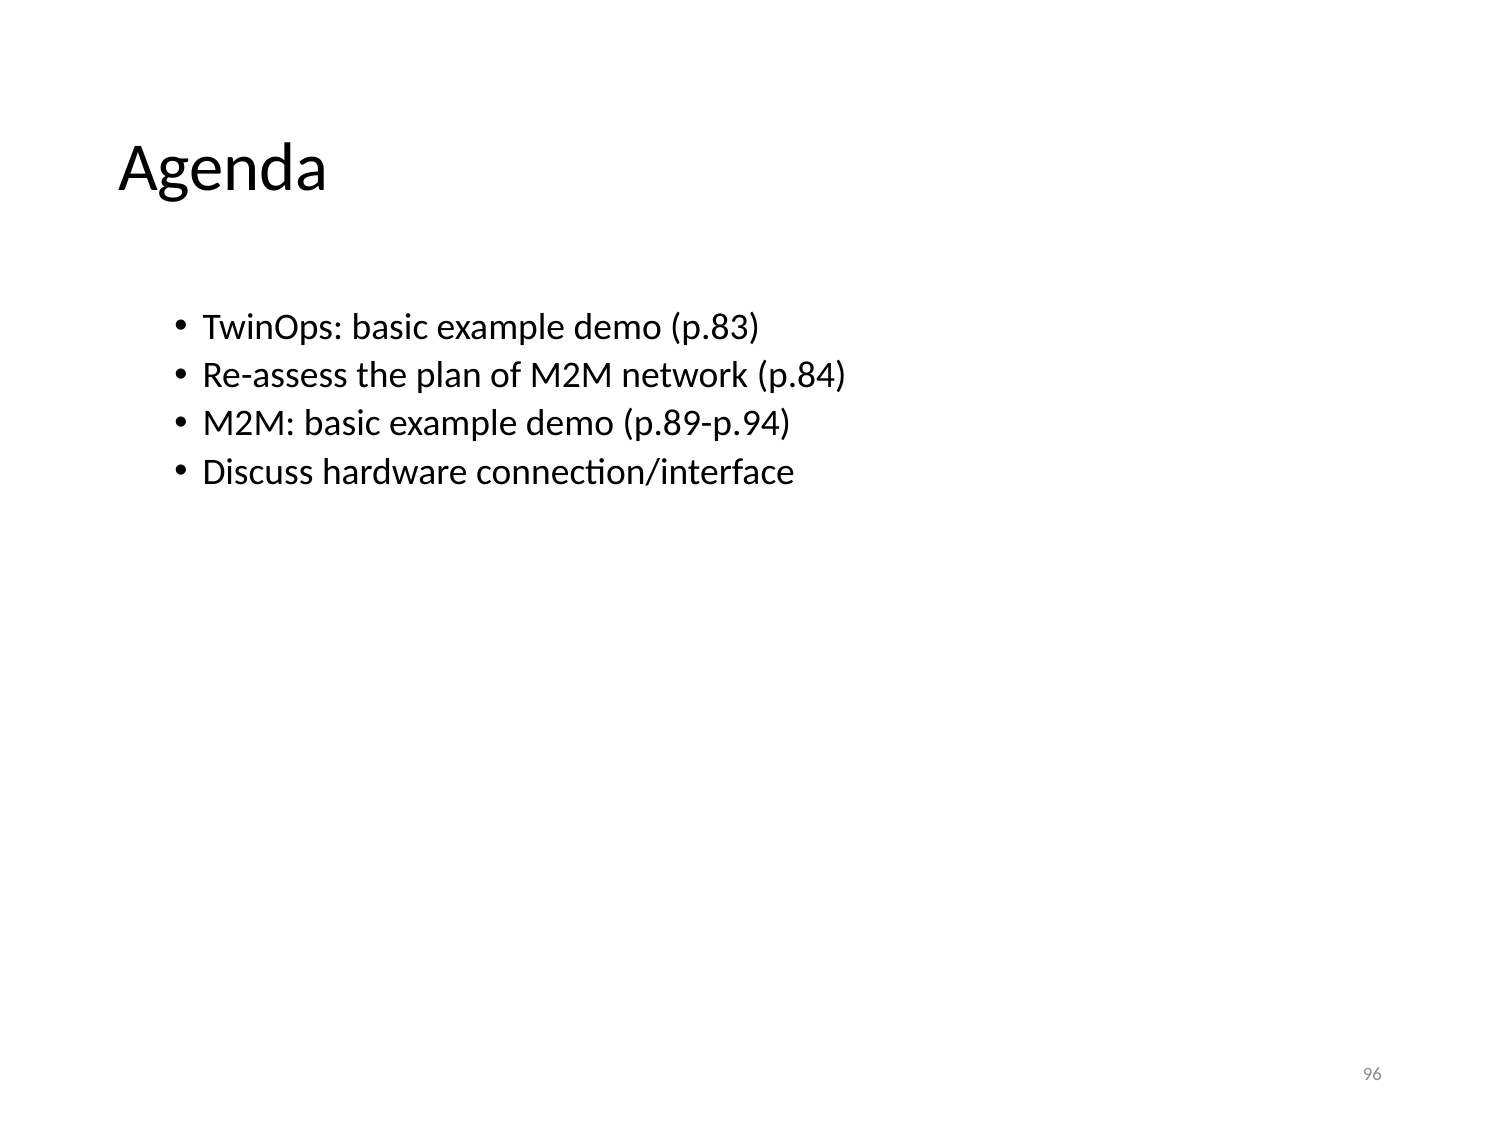

# Agenda
TwinOps: basic example demo (p.83)
Re-assess the plan of M2M network (p.84)
M2M: basic example demo (p.89-p.94)
Discuss hardware connection/interface
96